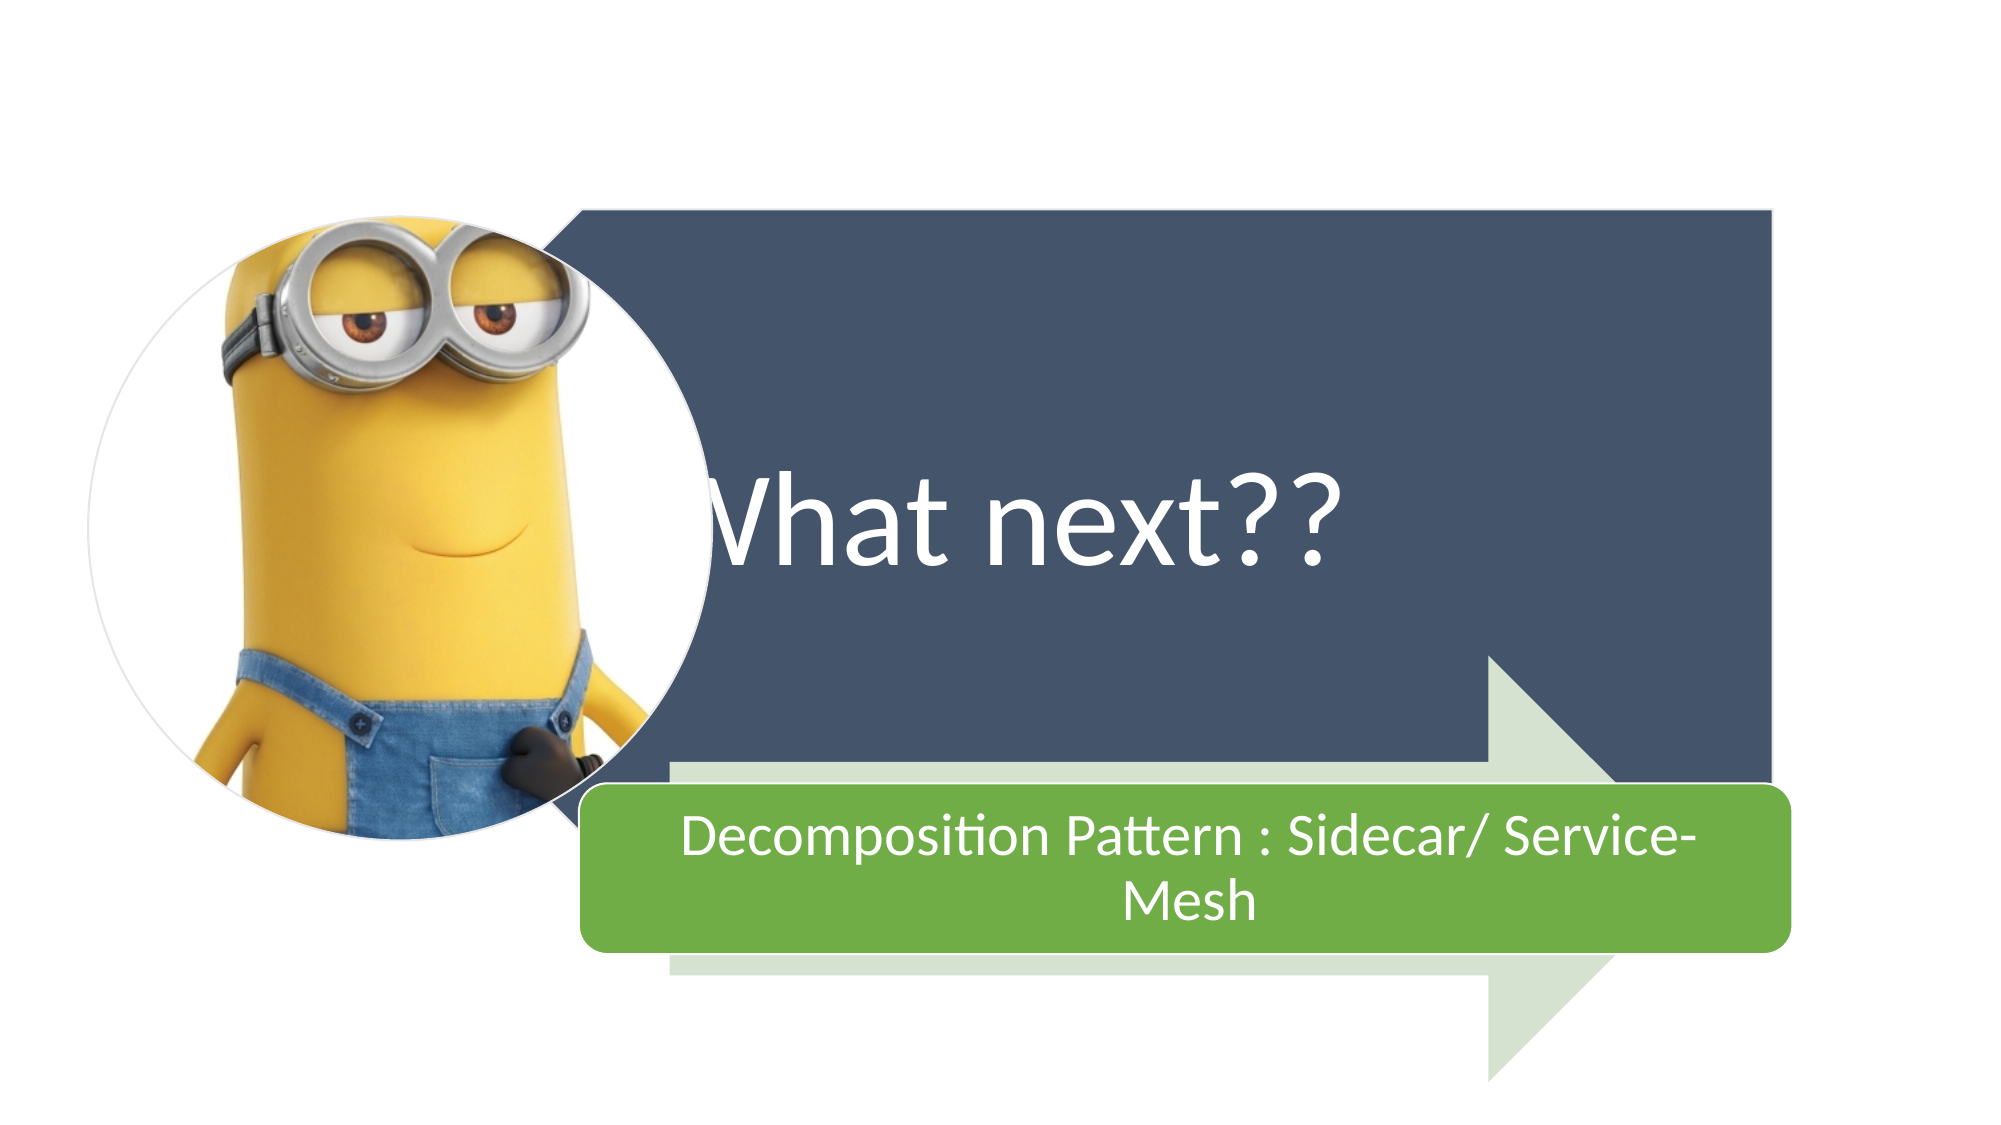

What next??
Decomposition Pattern : Sidecar/ Service-Mesh